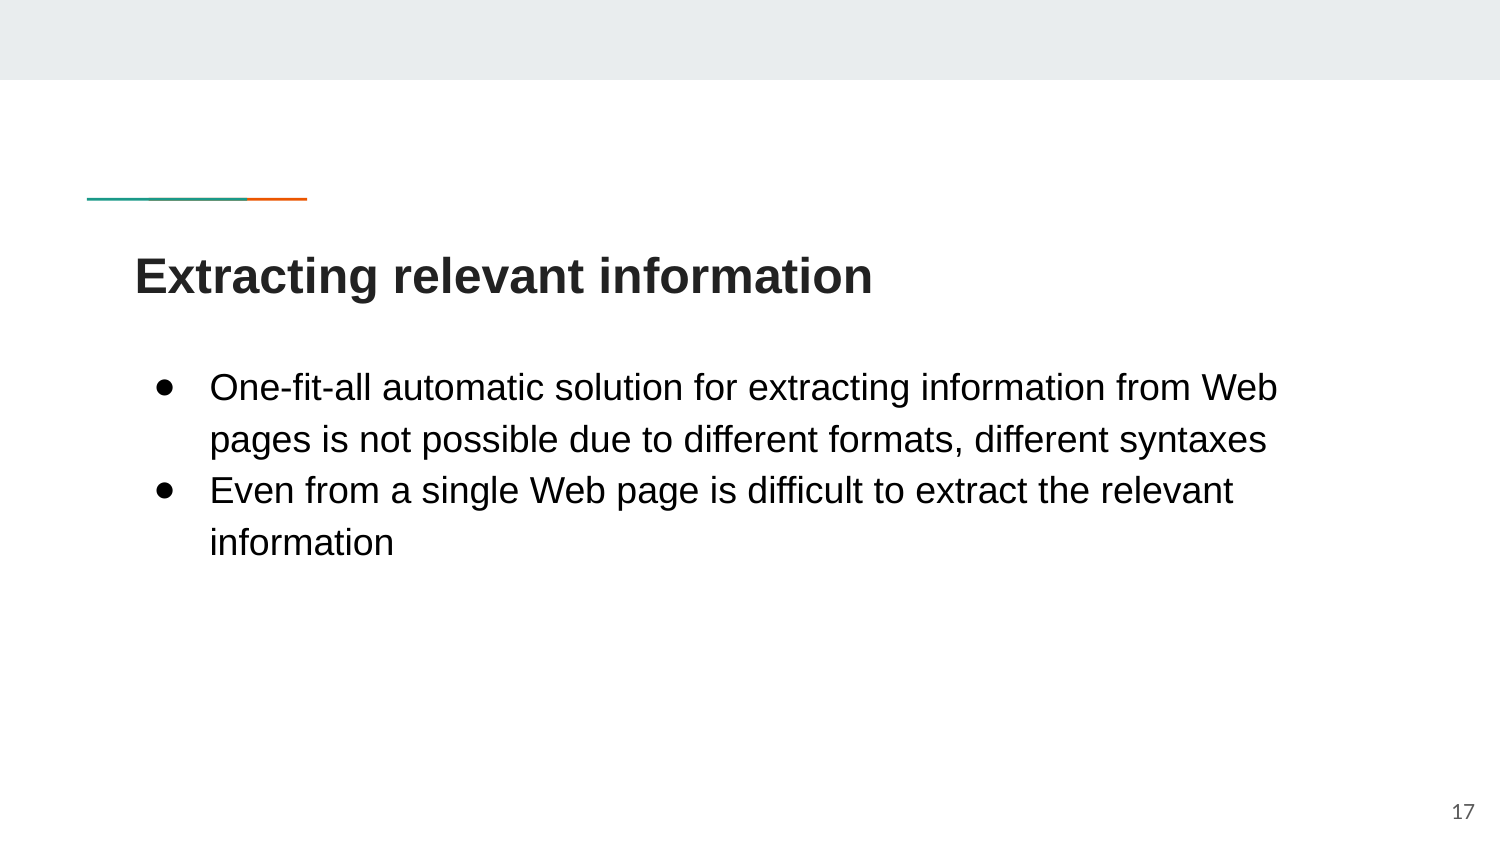

# Extracting relevant information

One-fit-all automatic solution for extracting information from Web pages is not possible due to different formats, different syntaxes
Even from a single Web page is difficult to extract the relevant information

17